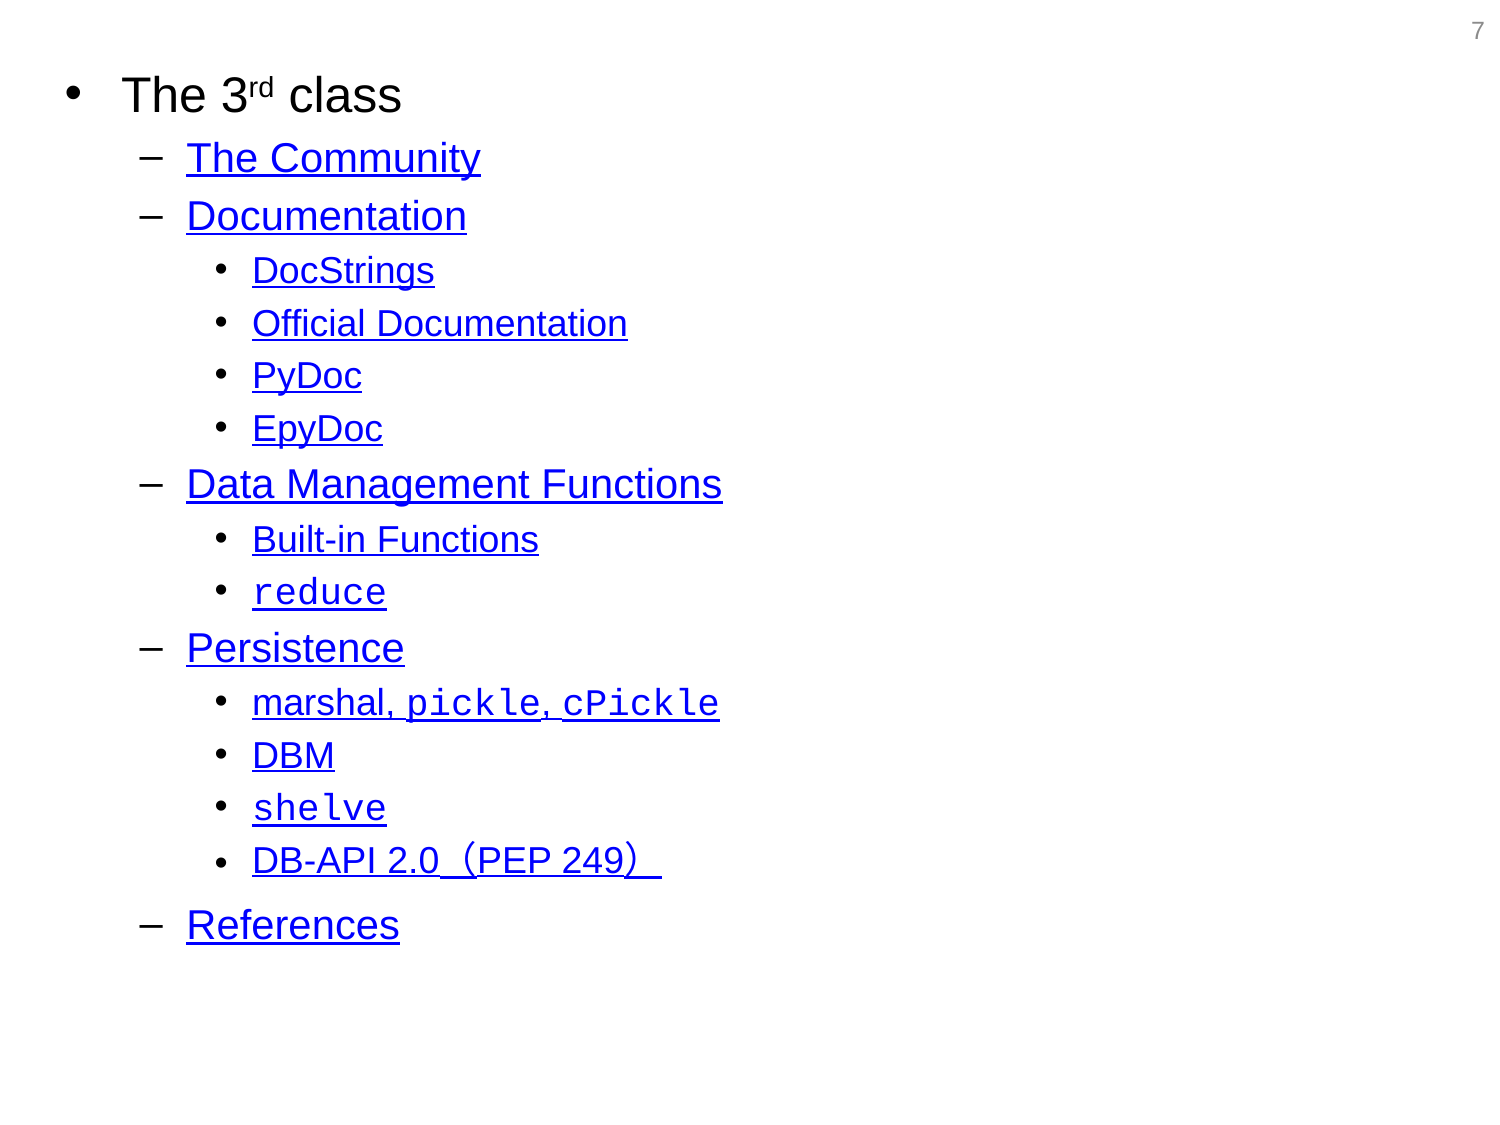

7
The 3rd class
The Community
Documentation
DocStrings
Official Documentation
PyDoc
EpyDoc
Data Management Functions
Built-in Functions
reduce
Persistence
marshal, pickle, cPickle
DBM
shelve
DB-API 2.0（PEP 249）
References